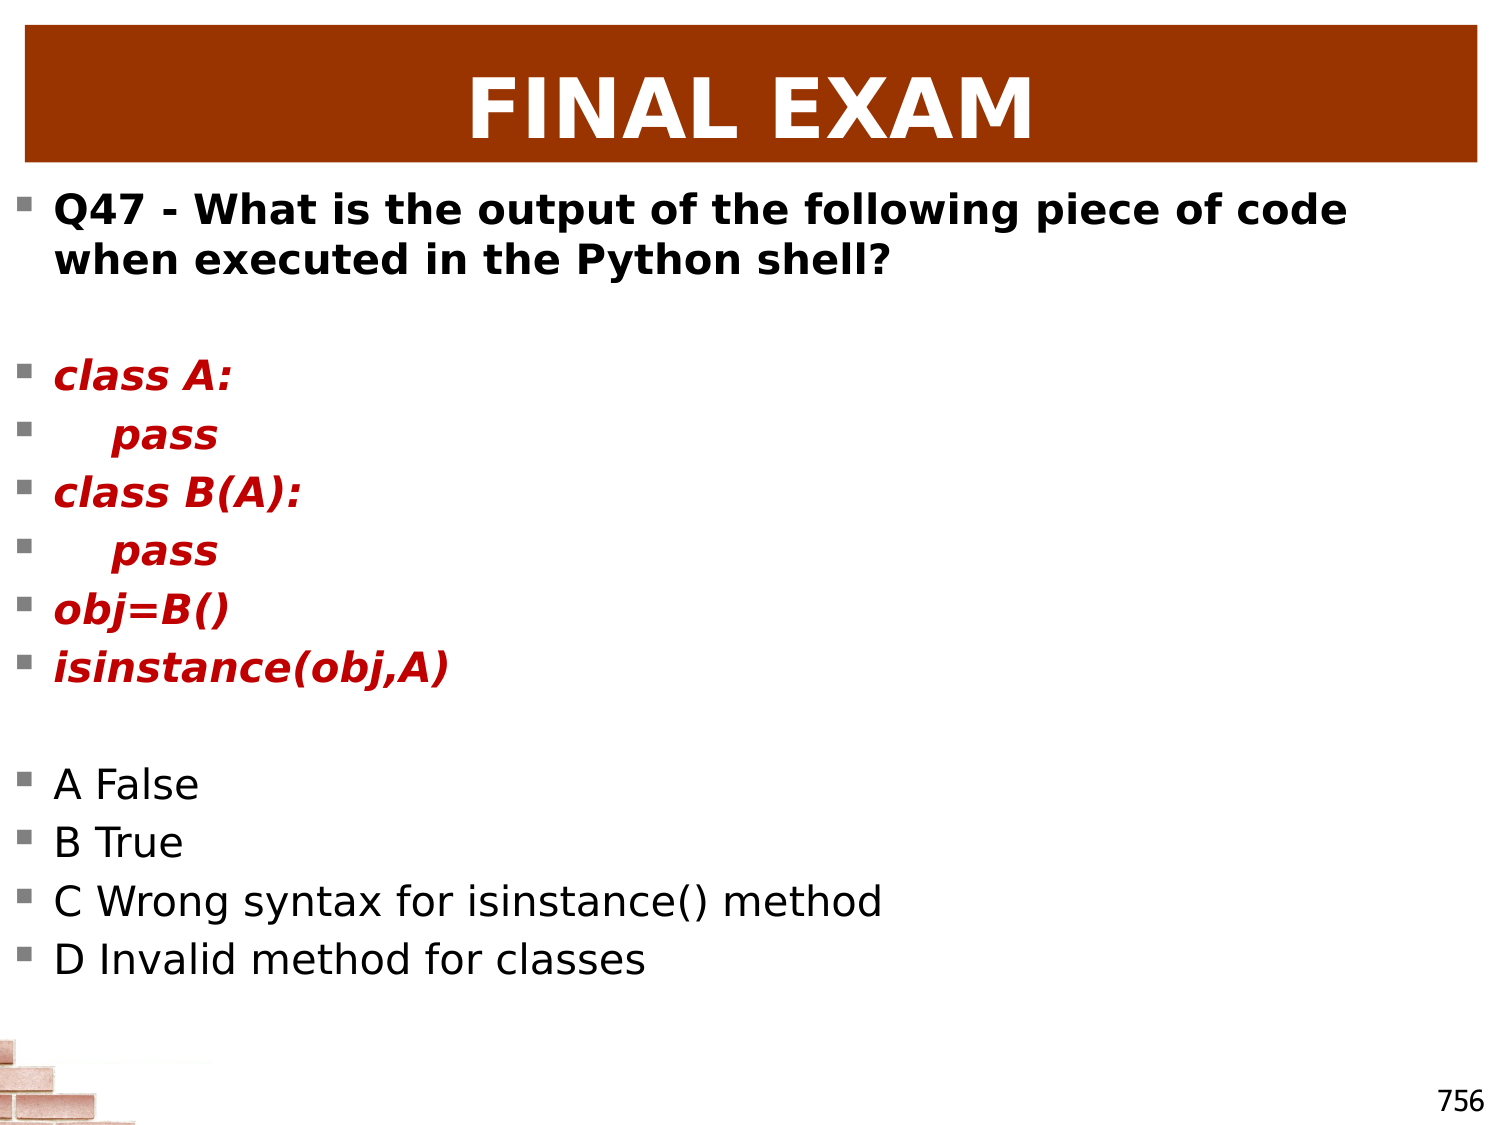

# FINAL EXAM
Q47 - What is the output of the following piece of code when executed in the Python shell?

class A:
    pass
class B(A):
    pass
obj=B()
isinstance(obj,A)

A False
B True
C Wrong syntax for isinstance() method
D Invalid method for classes
756